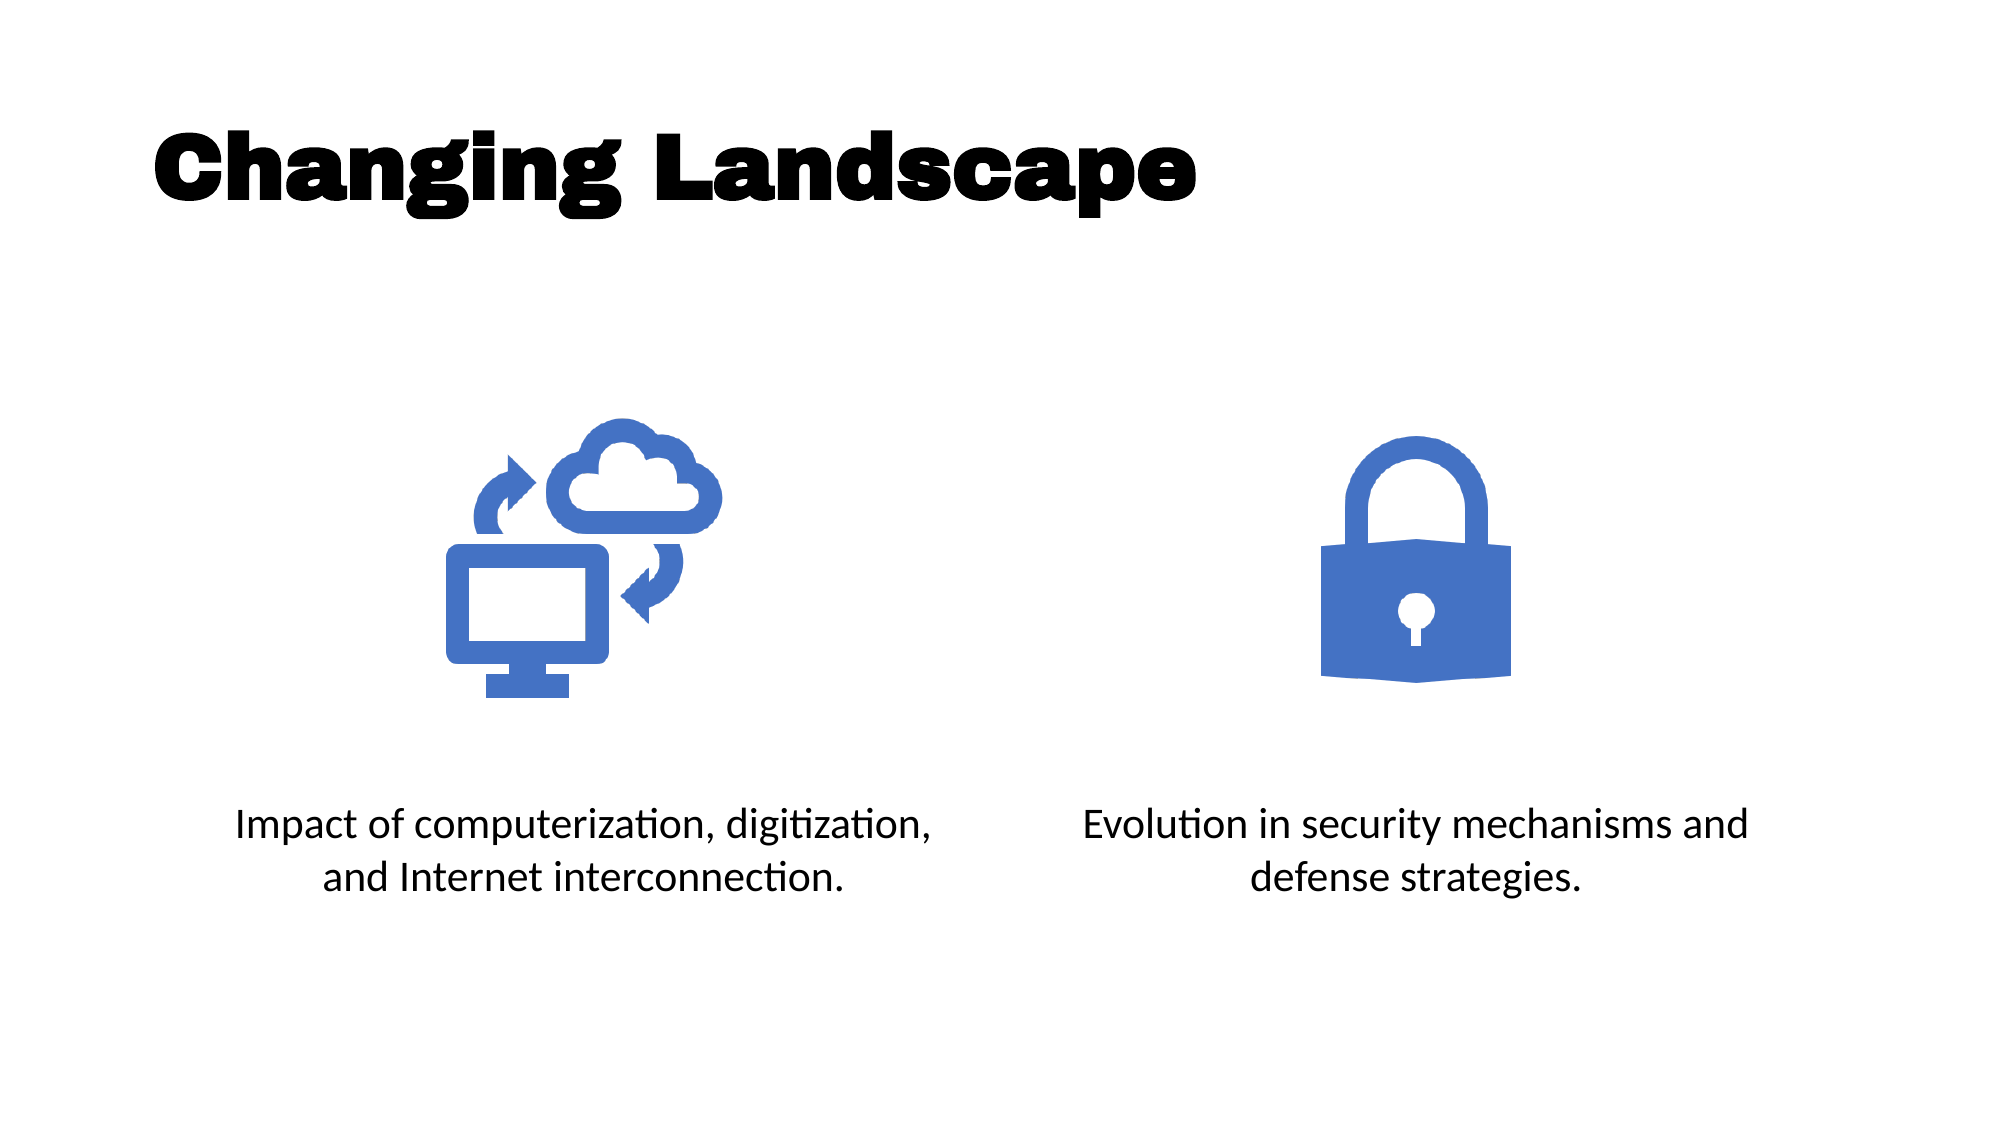

# Changing Landscape
Impact of computerization, digitization, and Internet interconnection.
Evolution in security mechanisms and defense strategies.